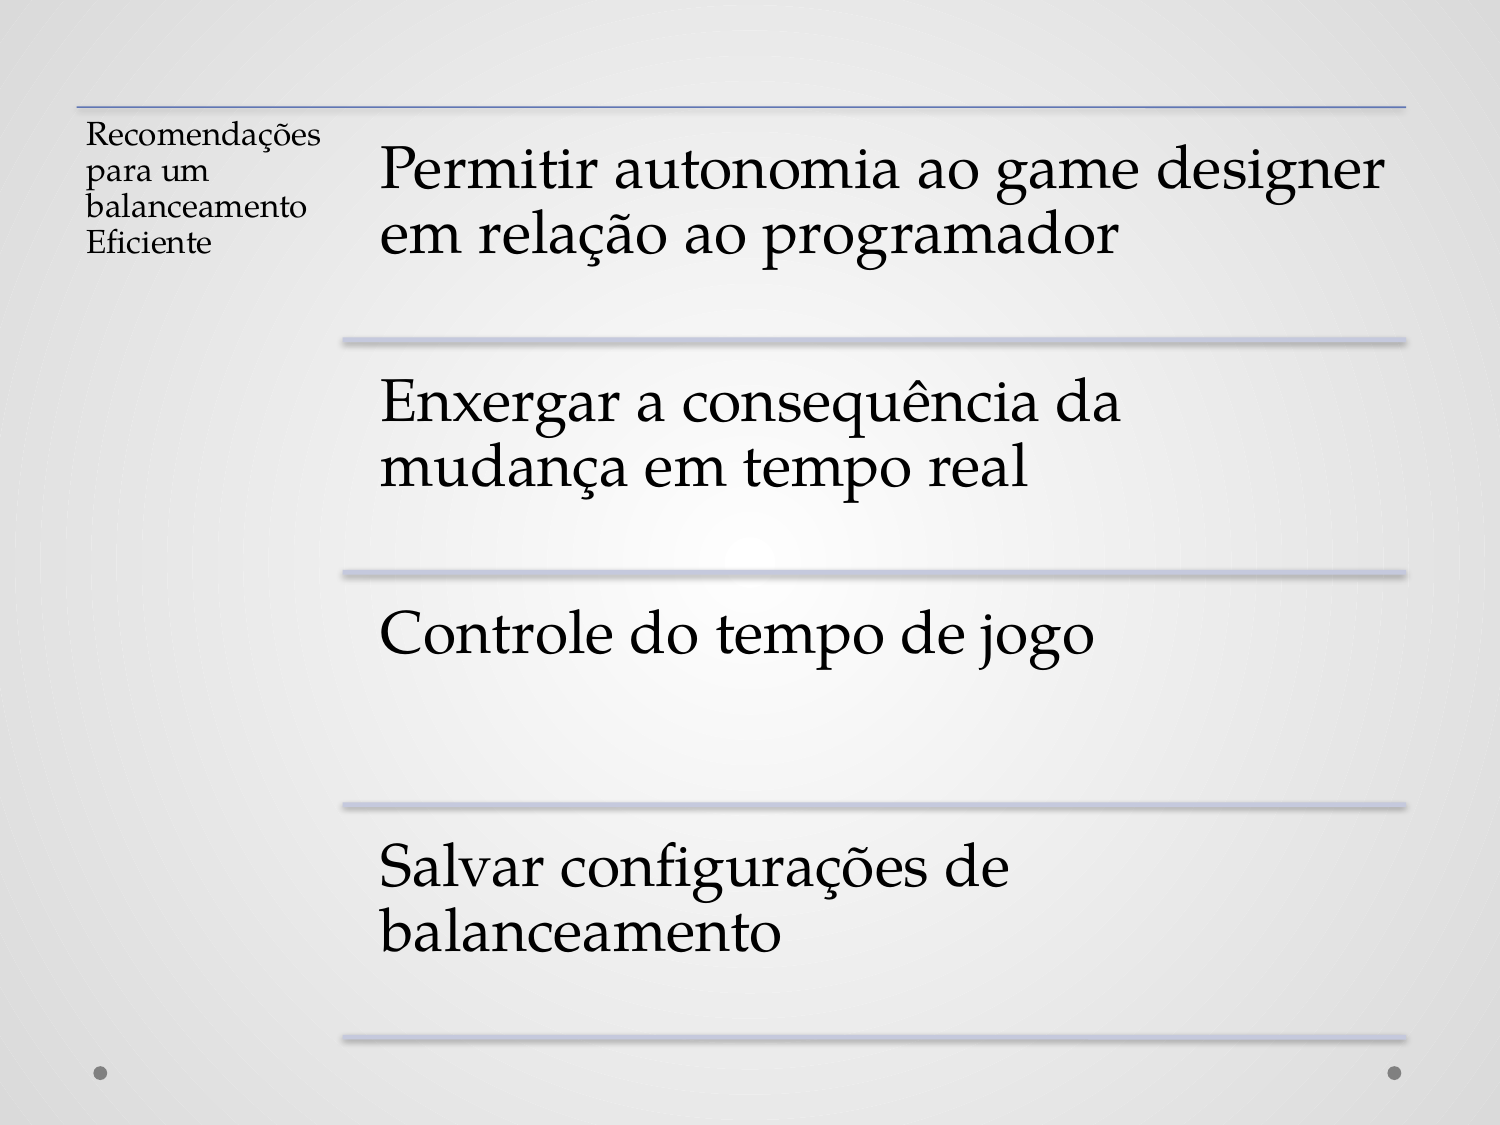

Recomendações para um balanceamento Eficiente
Permitir autonomia ao game designer em relação ao programador
Enxergar a consequência da mudança em tempo real
Controle do tempo de jogo
Salvar configurações de balanceamento